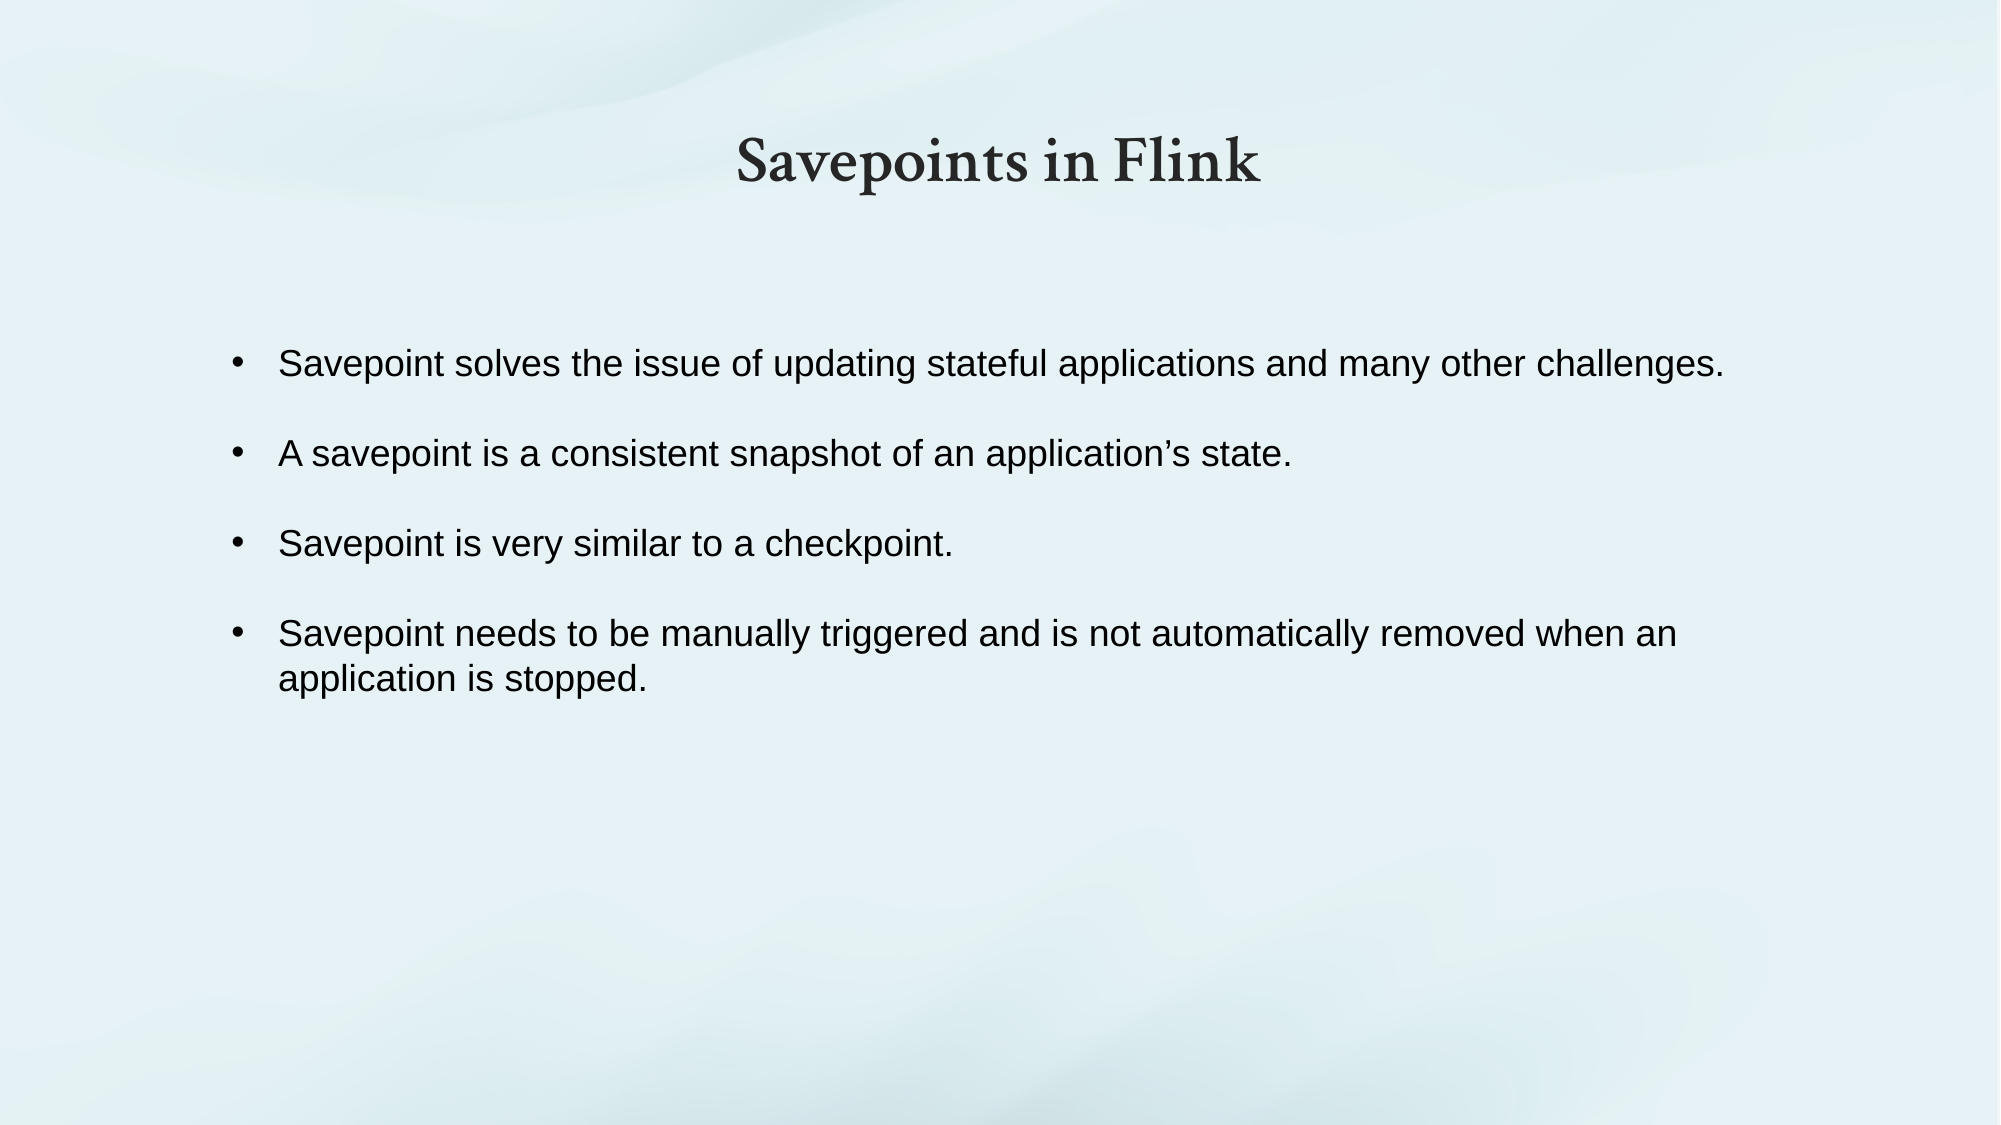

# Savepoints in Flink

Savepoint solves the issue of updating stateful applications and many other challenges.

A savepoint is a consistent snapshot of an application’s state.

Savepoint is very similar to a checkpoint.

Savepoint needs to be manually triggered and is not automatically removed when an application is stopped.